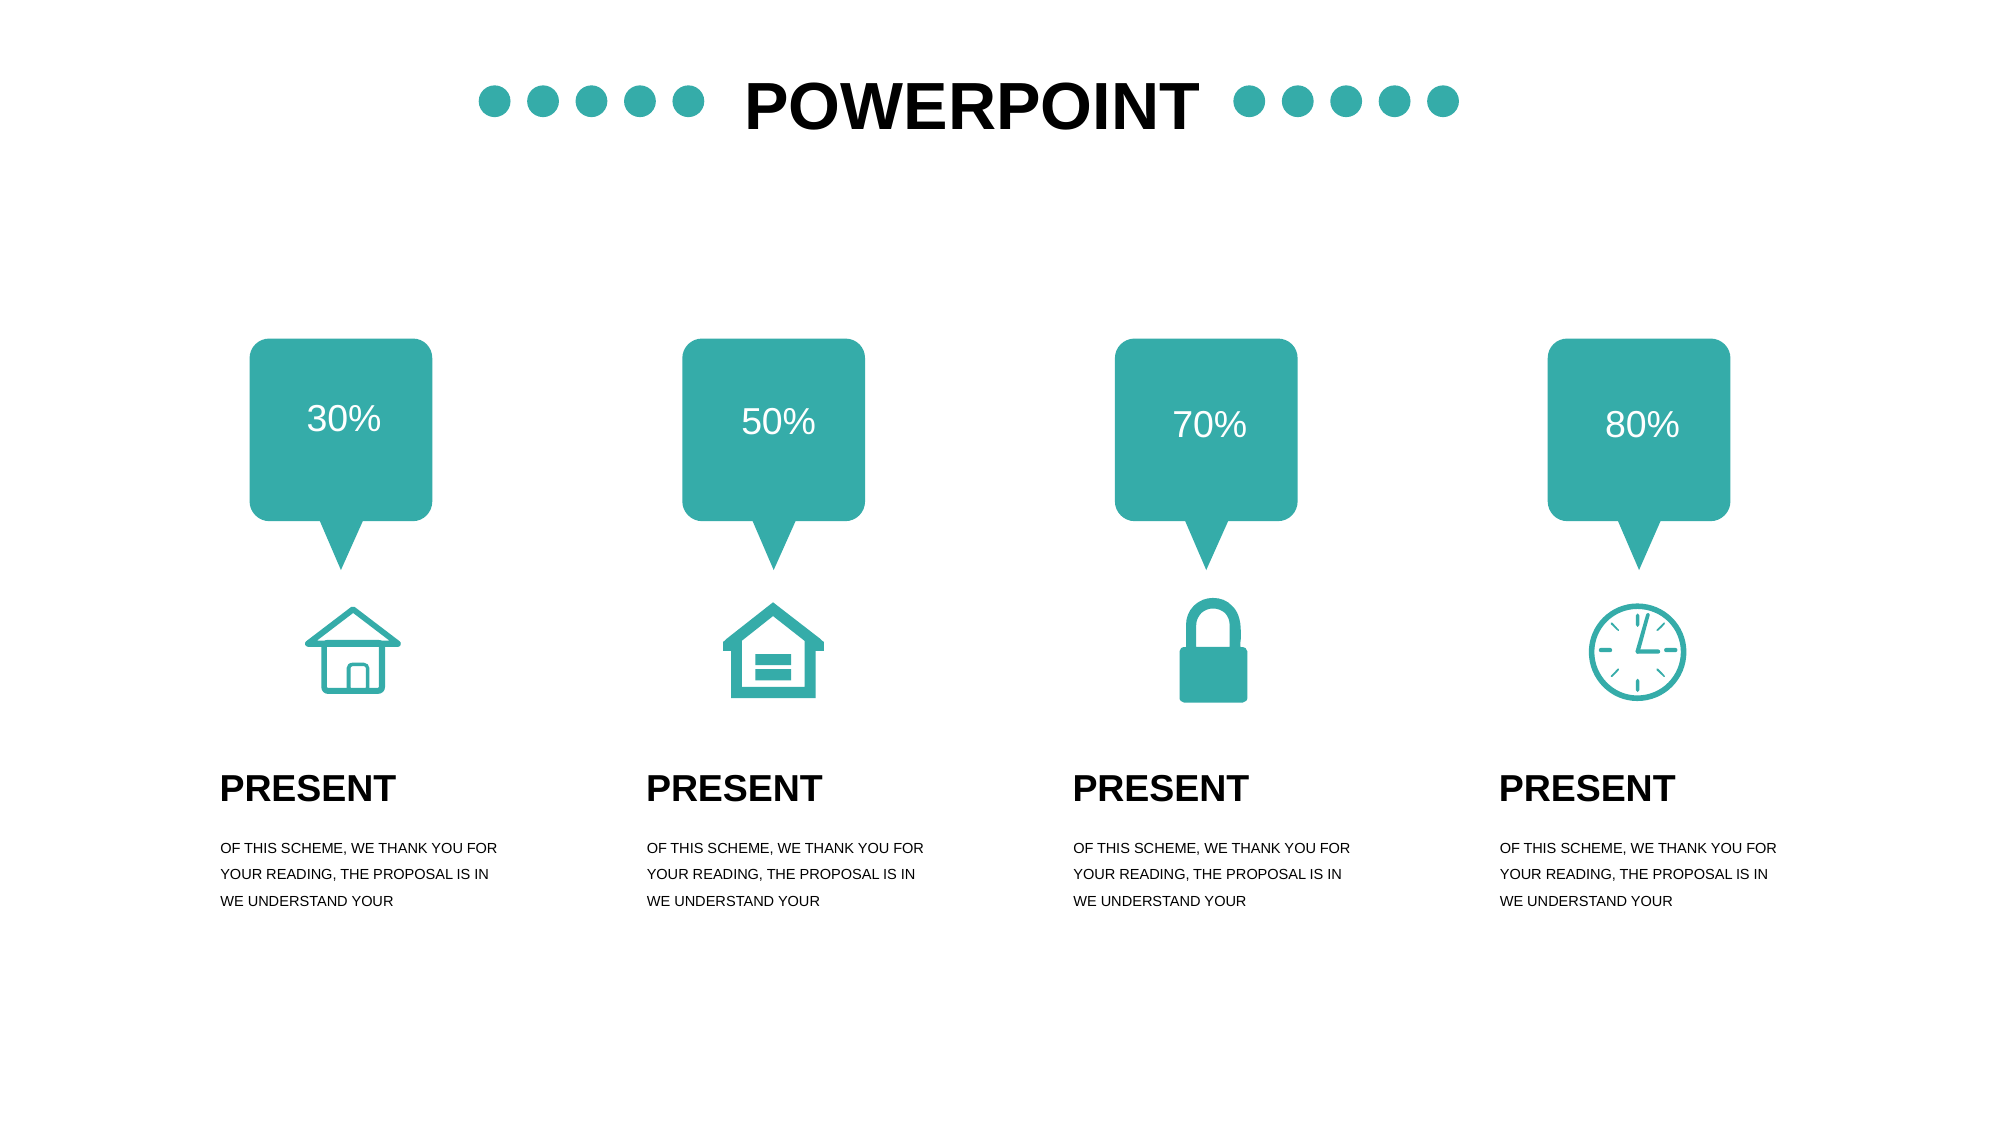

POWERPOINT

30%
50%
70%
80%

PRESENT
OF THIS SCHEME, WE THANK YOU FOR YOUR READING, THE PROPOSAL IS IN WE UNDERSTAND YOUR
PRESENT
OF THIS SCHEME, WE THANK YOU FOR YOUR READING, THE PROPOSAL IS IN WE UNDERSTAND YOUR
PRESENT
OF THIS SCHEME, WE THANK YOU FOR YOUR READING, THE PROPOSAL IS IN WE UNDERSTAND YOUR
PRESENT
OF THIS SCHEME, WE THANK YOU FOR YOUR READING, THE PROPOSAL IS IN WE UNDERSTAND YOUR